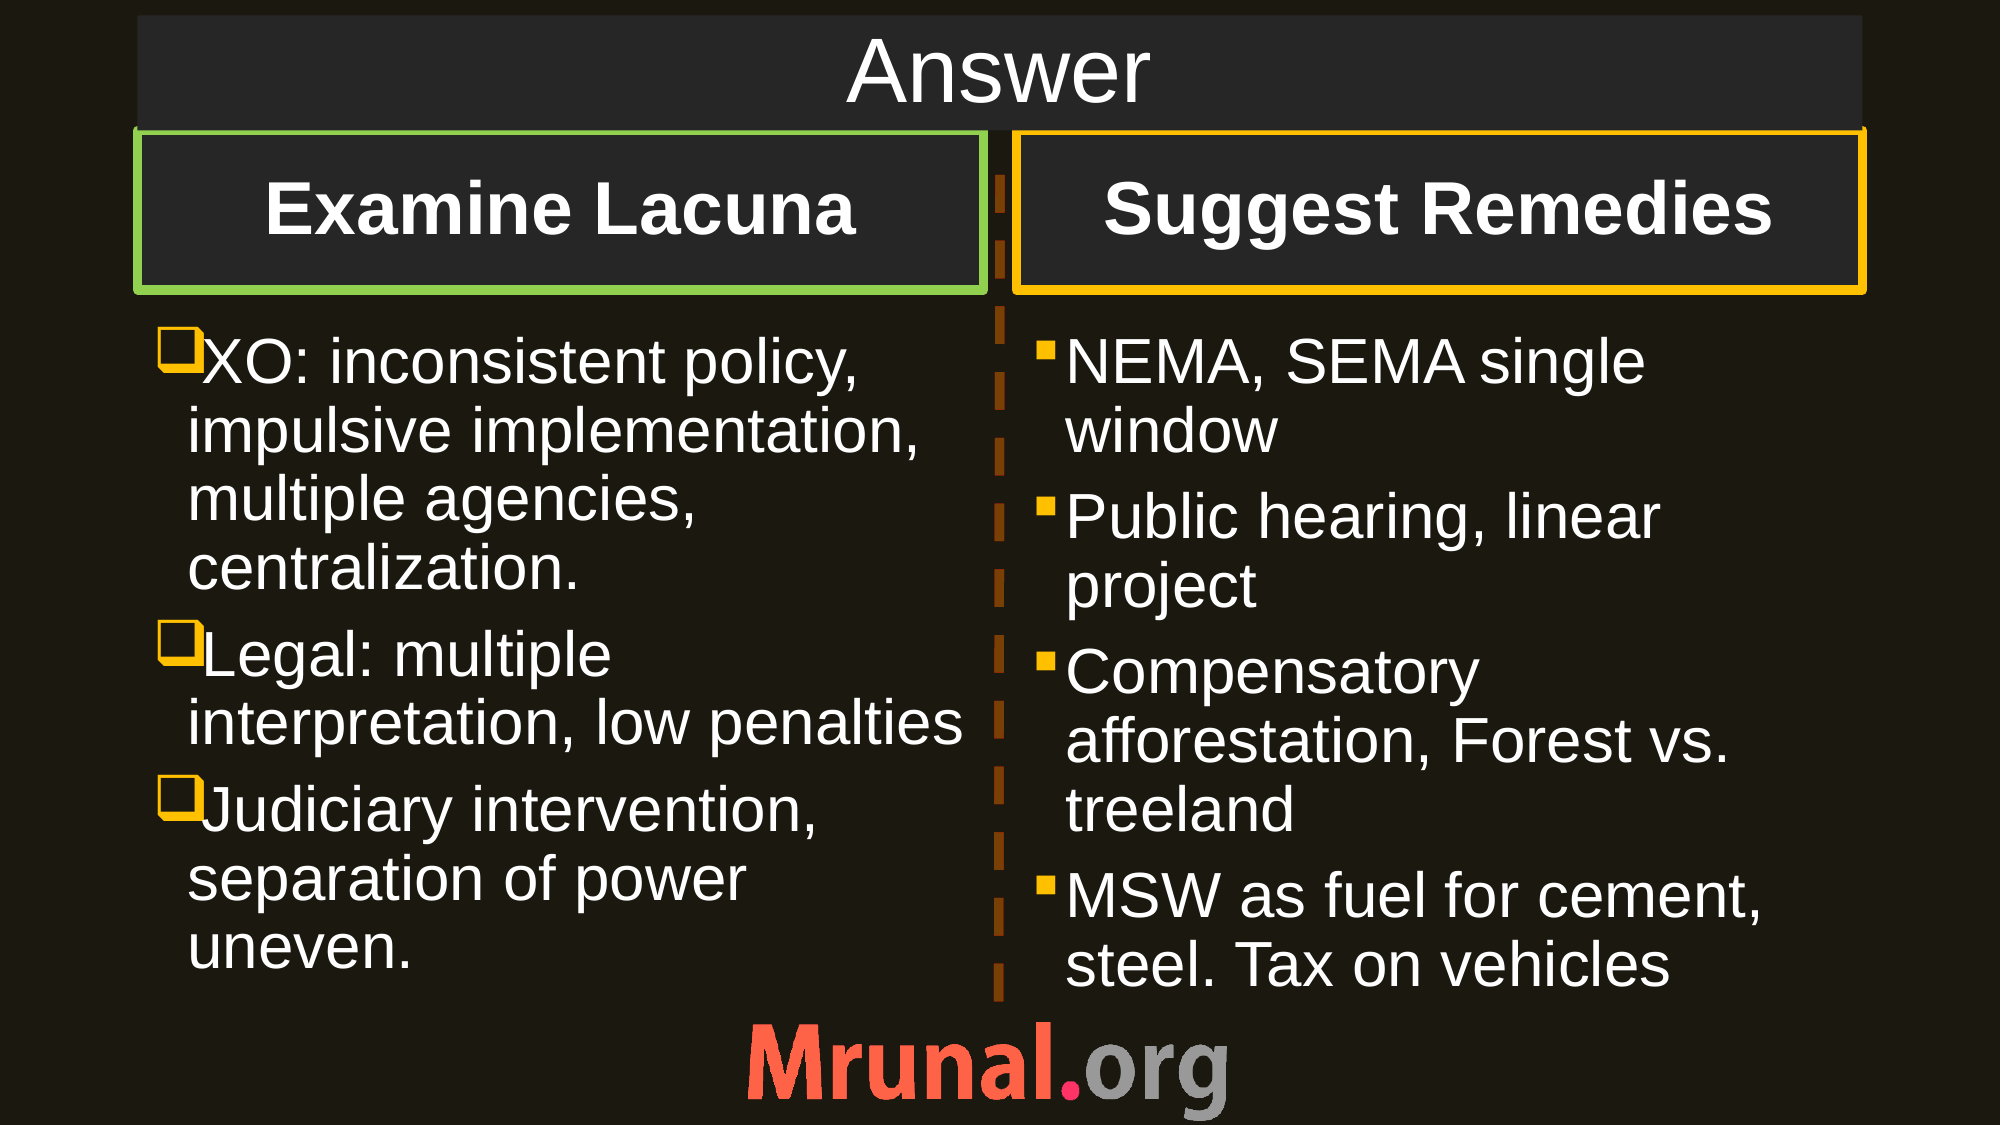

# Answer
Examine Lacuna
Suggest Remedies
XO: inconsistent policy, impulsive implementation, multiple agencies, centralization.
Legal: multiple interpretation, low penalties
Judiciary intervention, separation of power uneven.

NEMA, SEMA single window
Public hearing, linear project
Compensatory afforestation, Forest vs. treeland
MSW as fuel for cement, steel. Tax on vehicles